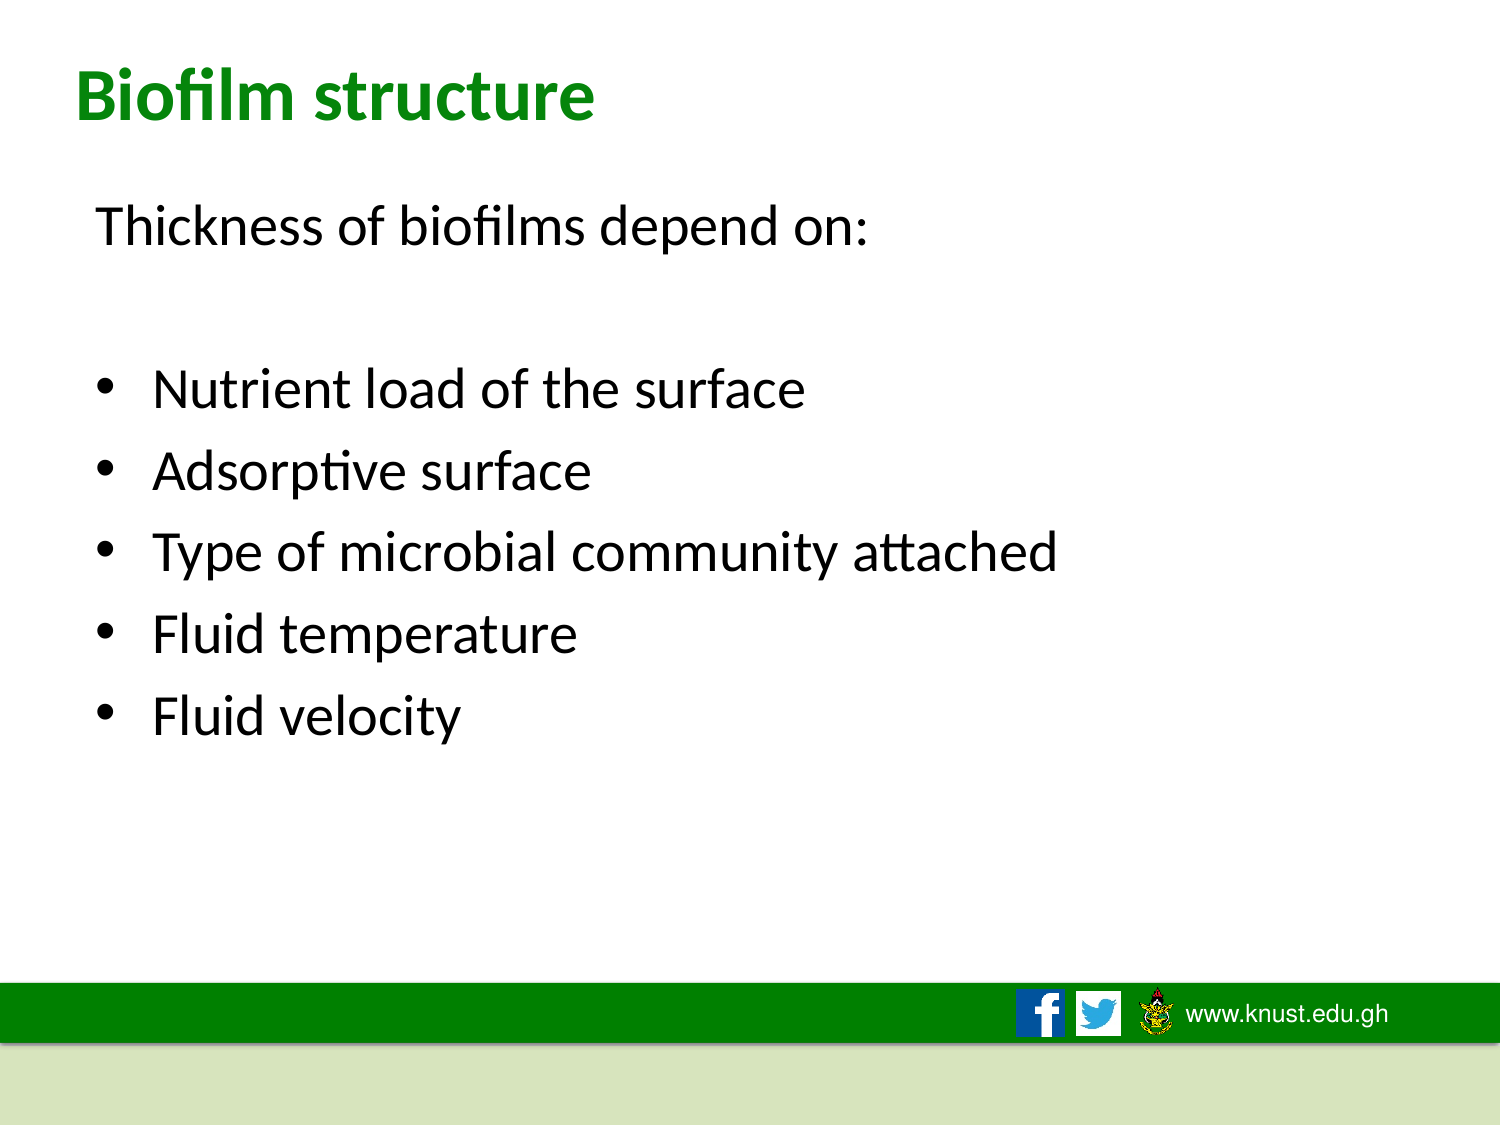

# Biofilm structure
Thickness of biofilms depend on:

Nutrient load of the surface
Adsorptive surface
Type of microbial community attached
Fluid temperature
Fluid velocity
2019/2020